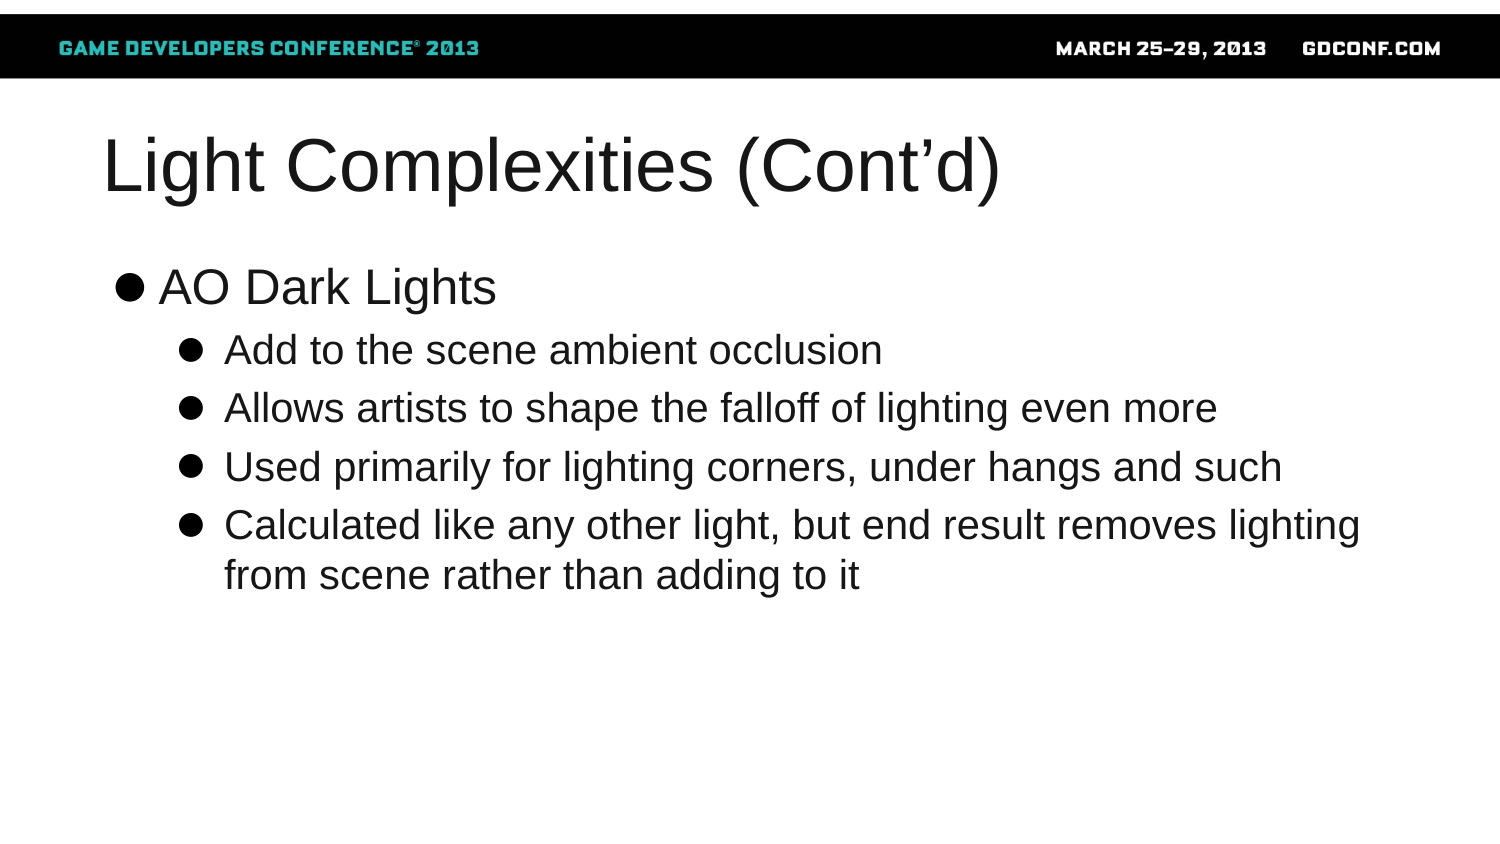

# Light Complexities (Cont’d)
AO Dark Lights
Add to the scene ambient occlusion
Allows artists to shape the falloff of lighting even more
Used primarily for lighting corners, under hangs and such
Calculated like any other light, but end result removes lighting from scene rather than adding to it